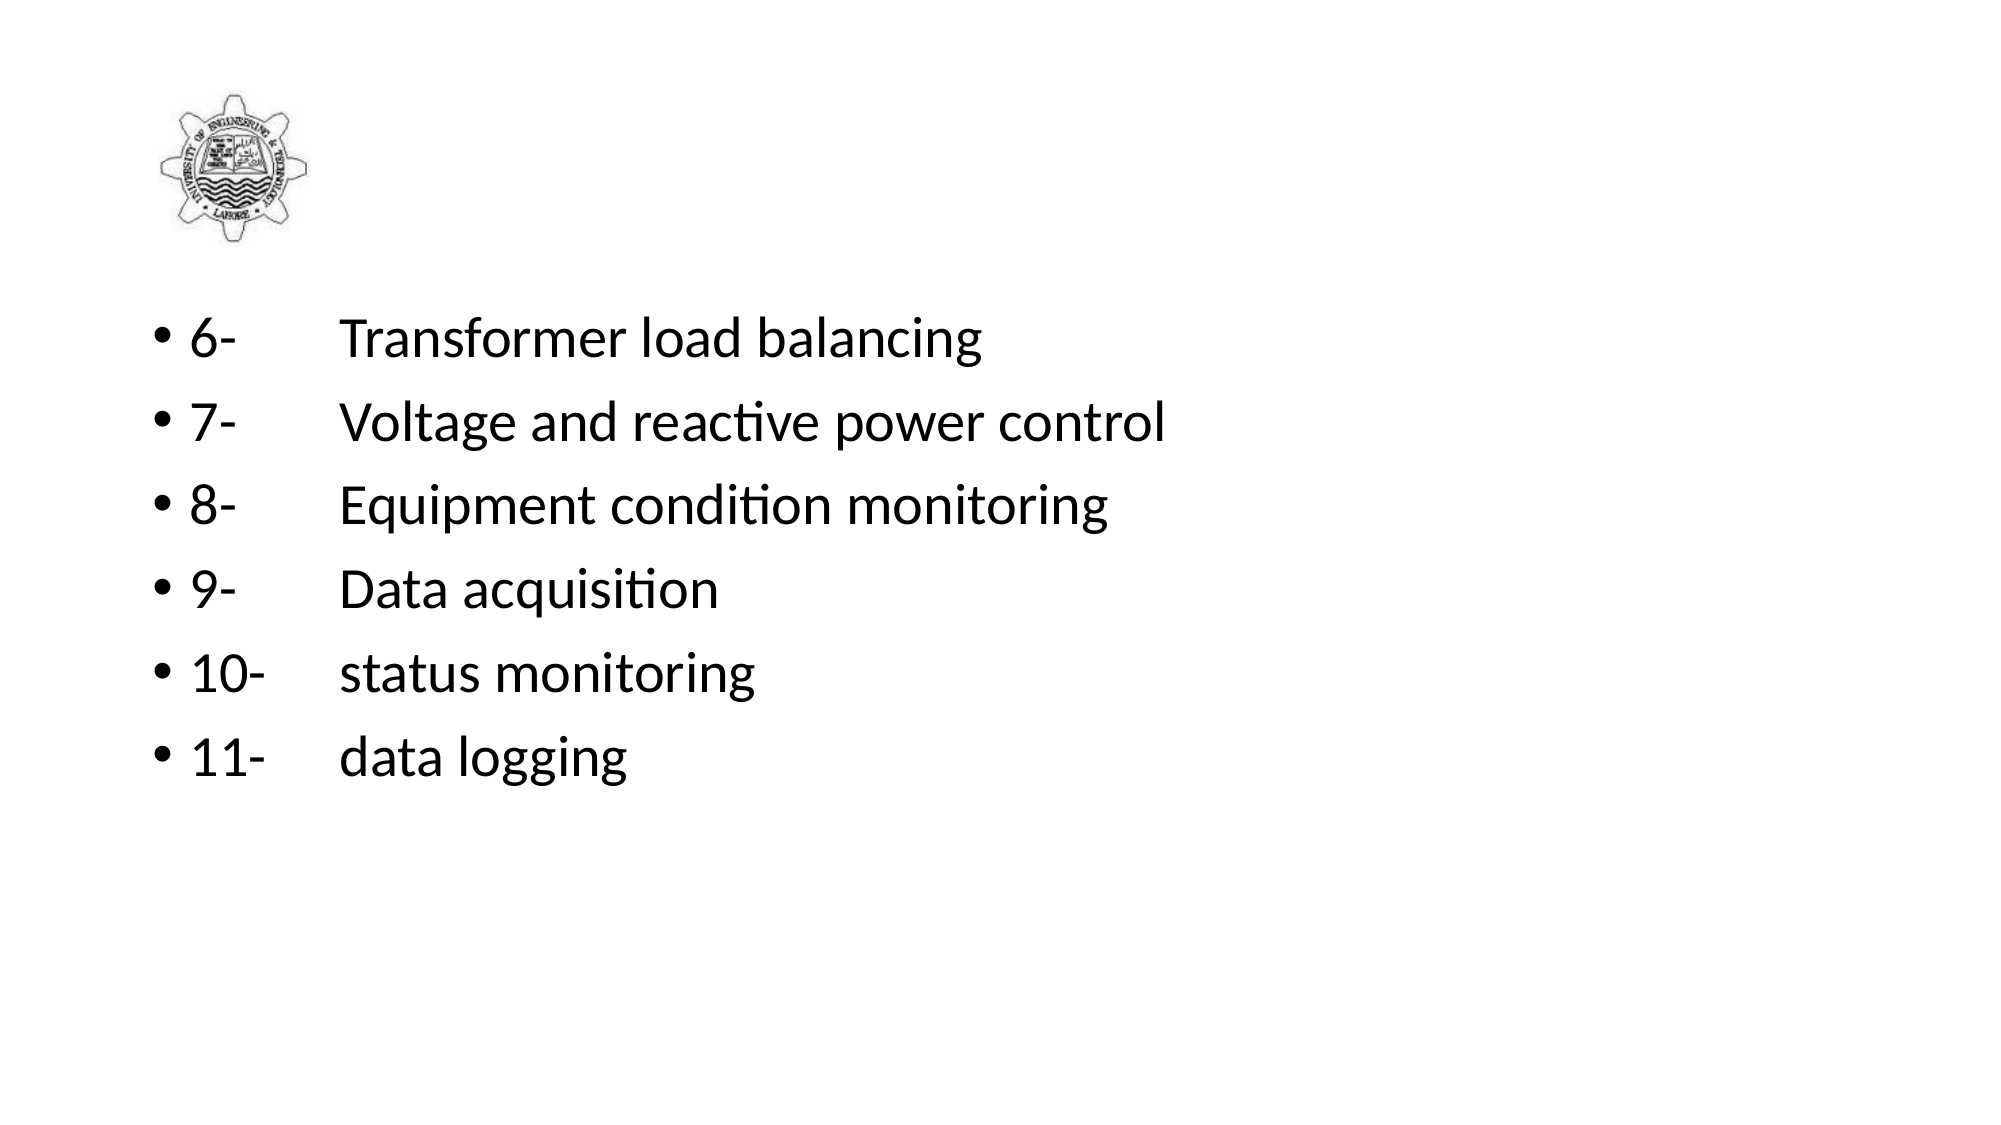

#
6-	Transformer load balancing
7-	Voltage and reactive power control
8-	Equipment condition monitoring
9-	Data acquisition
10-	status monitoring
11-	data logging